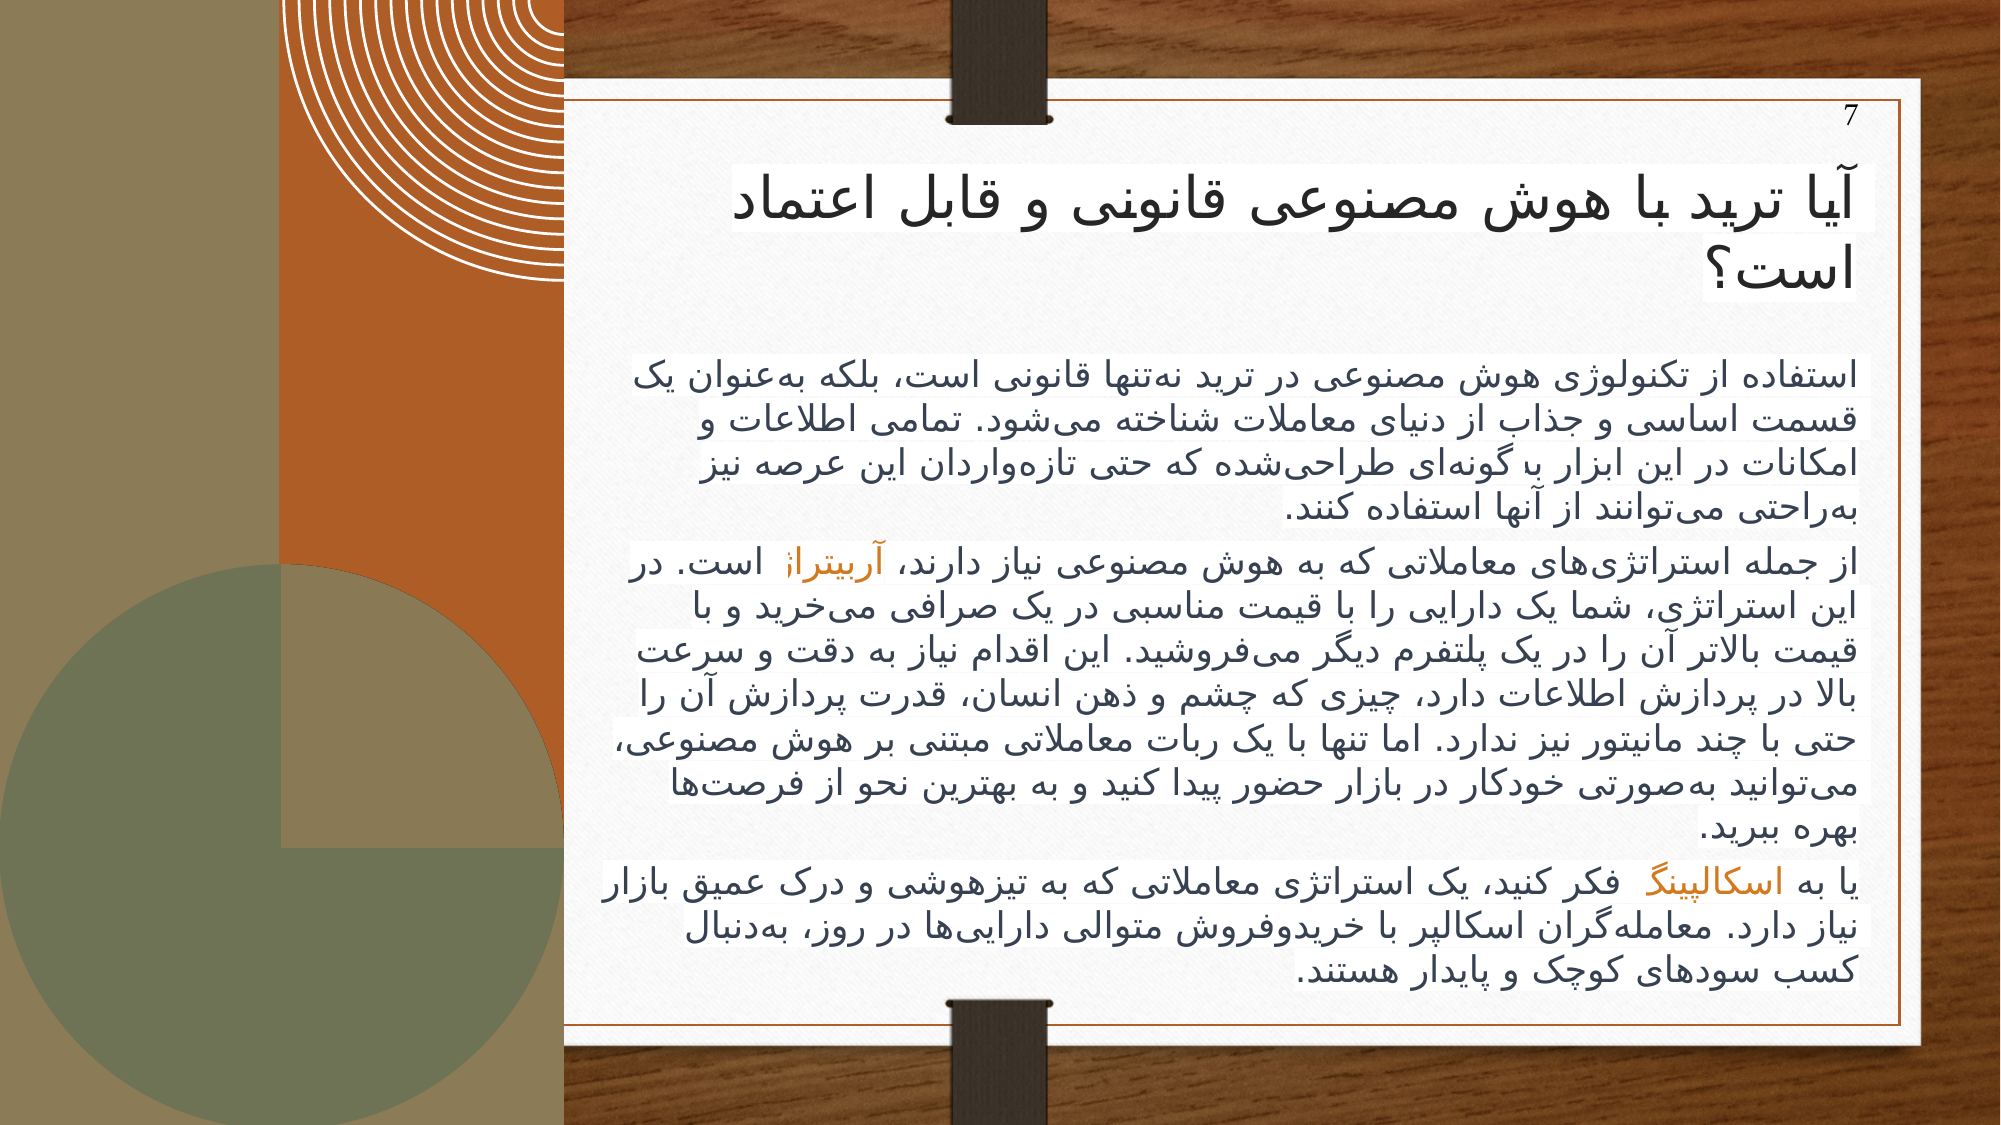

7
# آیا ترید با هوش مصنوعی قانونی و قابل اعتماد است؟
استفاده از تکنولوژی هوش مصنوعی در ترید نه‌تنها قانونی است، بلکه به‌عنوان یک قسمت اساسی و جذاب از دنیای معاملات شناخته می‌شود. تمامی اطلاعات و امکانات در این ابزار به‌‎گونه‌ای طراحی‌شده‌ که حتی تازه‌واردان این عرصه نیز به‌راحتی می‌توانند از آنها استفاده کنند.
از جمله استراتژی‌های معاملاتی که به هوش مصنوعی نیاز دارند، آربیتراژ است. در این استراتژی، شما یک دارایی را با قیمت مناسبی در یک صرافی می‌خرید و با قیمت بالاتر آن را در یک پلتفرم دیگر می‌فروشید. این اقدام نیاز به دقت و سرعت بالا در پردازش اطلاعات دارد، چیزی که چشم و ذهن انسان، قدرت پردازش آن را حتی با چند مانیتور نیز ندارد. اما تنها با یک ربات معاملاتی مبتنی بر هوش مصنوعی، می‌توانید به‌صورتی خودکار در بازار حضور پیدا کنید و به بهترین نحو از فرصت‌ها بهره‌ ببرید.
یا به اسکالپینگ فکر کنید، یک استراتژی معاملاتی که به تیزهوشی و درک عمیق بازار نیاز دارد. معامله‌گران اسکالپر با خریدوفروش متوالی دارایی‌ها در روز، به‌دنبال کسب سودهای کوچک و پایدار هستند.